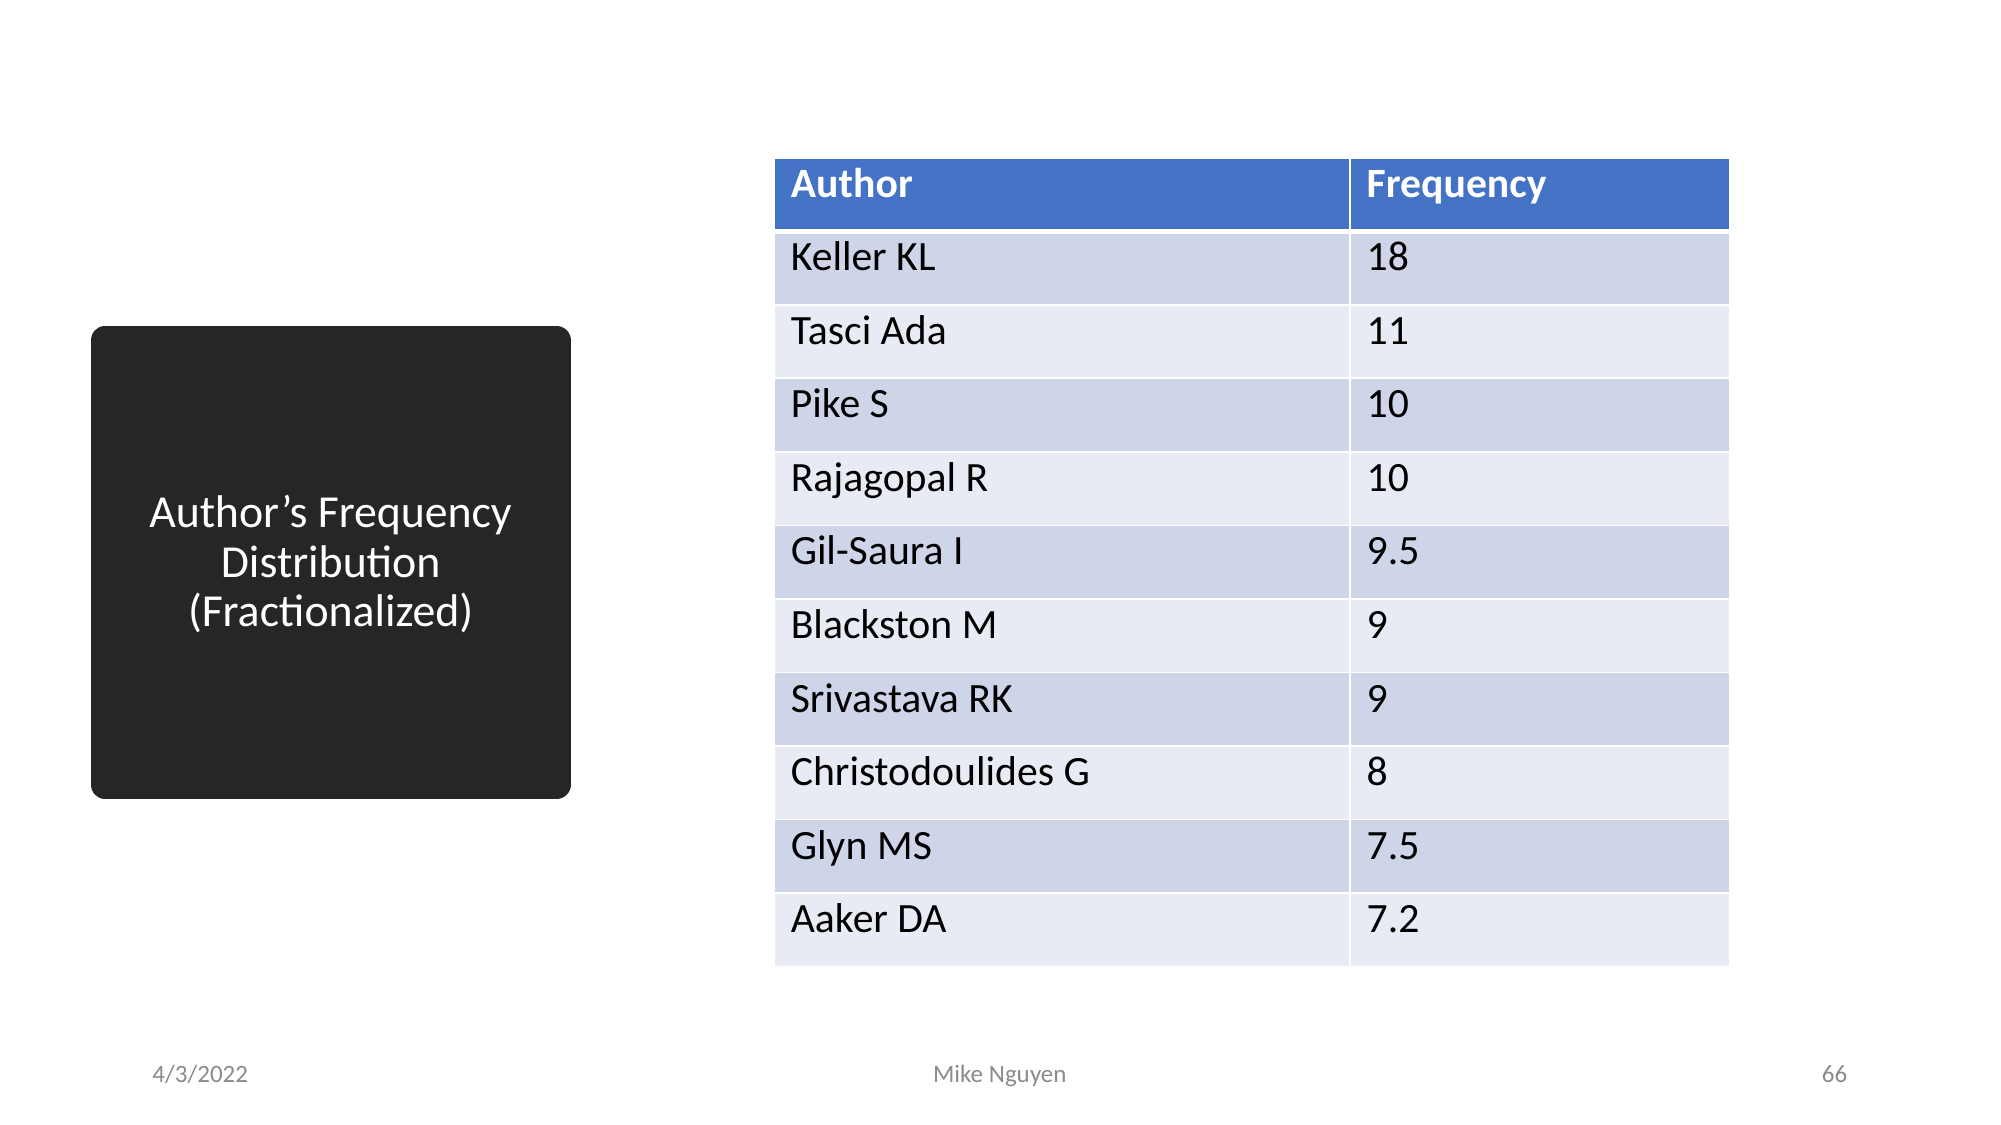

| Author | Frequency |
| --- | --- |
| Keller KL | 18 |
| Tasci Ada | 11 |
| Pike S | 10 |
| Rajagopal R | 10 |
| Gil-Saura I | 9.5 |
| Blackston M | 9 |
| Srivastava RK | 9 |
| Christodoulides G | 8 |
| Glyn MS | 7.5 |
| Aaker DA | 7.2 |
# Author’s Frequency Distribution (Fractionalized)
4/3/2022
Mike Nguyen
66